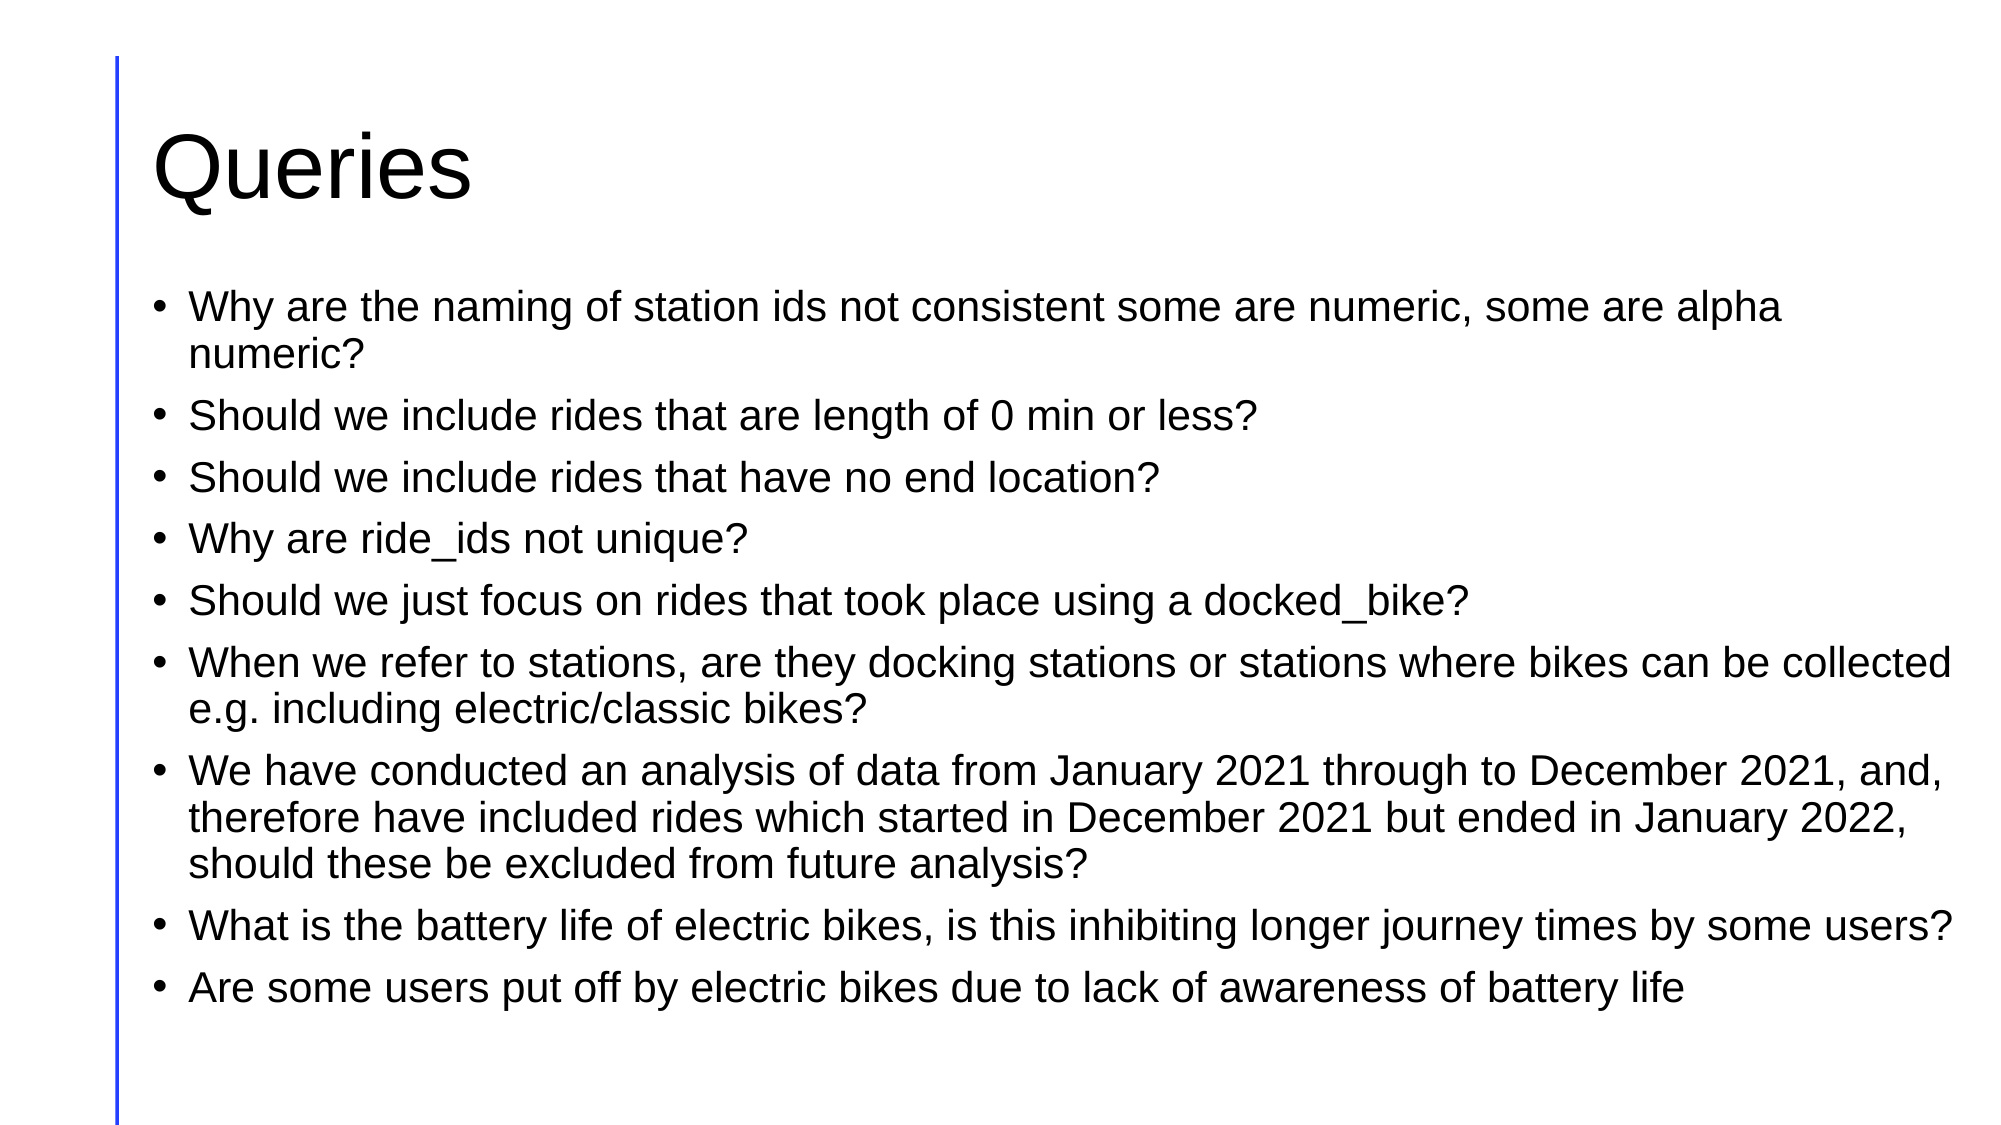

# Queries
Why are the naming of station ids not consistent some are numeric, some are alpha numeric?
Should we include rides that are length of 0 min or less?
Should we include rides that have no end location?
Why are ride_ids not unique?
Should we just focus on rides that took place using a docked_bike?
When we refer to stations, are they docking stations or stations where bikes can be collected e.g. including electric/classic bikes?
We have conducted an analysis of data from January 2021 through to December 2021, and, therefore have included rides which started in December 2021 but ended in January 2022, should these be excluded from future analysis?
What is the battery life of electric bikes, is this inhibiting longer journey times by some users?
Are some users put off by electric bikes due to lack of awareness of battery life